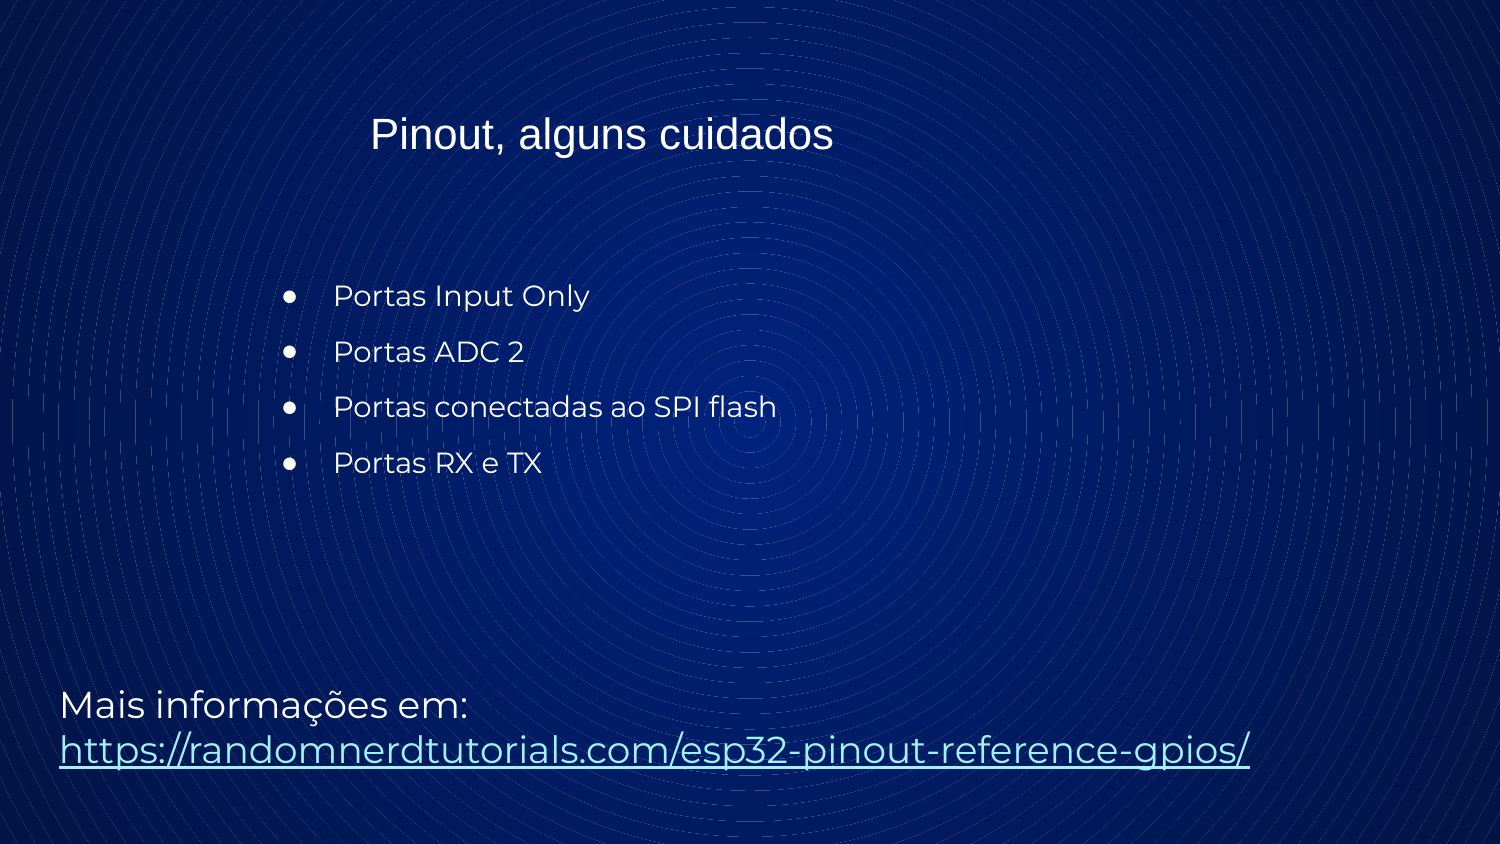

Pinout, alguns cuidados
Portas Input Only
Portas ADC 2
Portas conectadas ao SPI flash
Portas RX e TX
Mais informações em: https://randomnerdtutorials.com/esp32-pinout-reference-gpios/